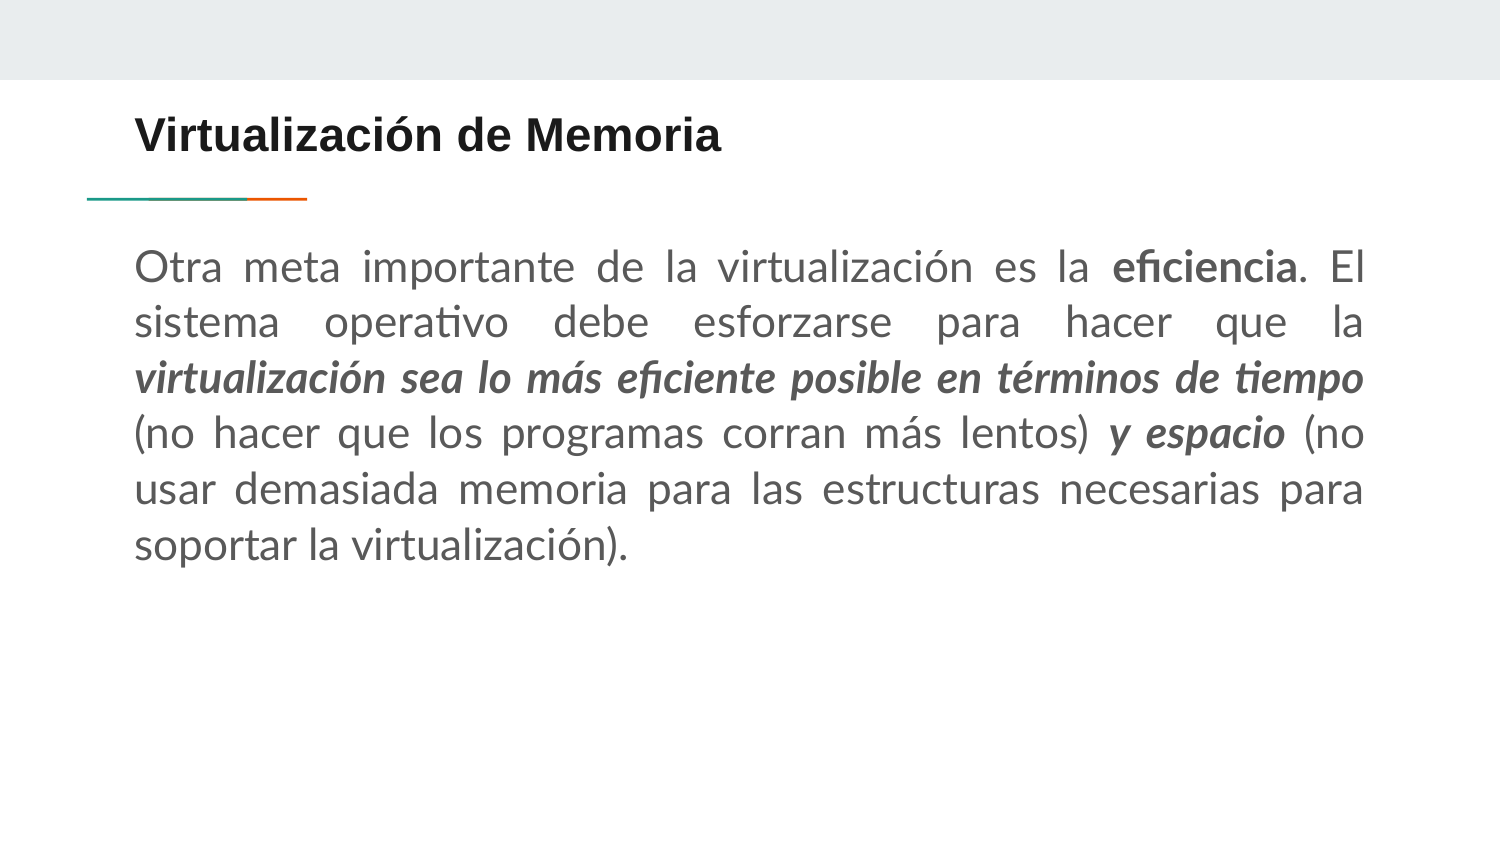

# Virtualización de Memoria
Otra meta importante de la virtualización es la eficiencia. El sistema operativo debe esforzarse para hacer que la virtualización sea lo más eficiente posible en términos de tiempo (no hacer que los programas corran más lentos) y espacio (no usar demasiada memoria para las estructuras necesarias para soportar la virtualización).